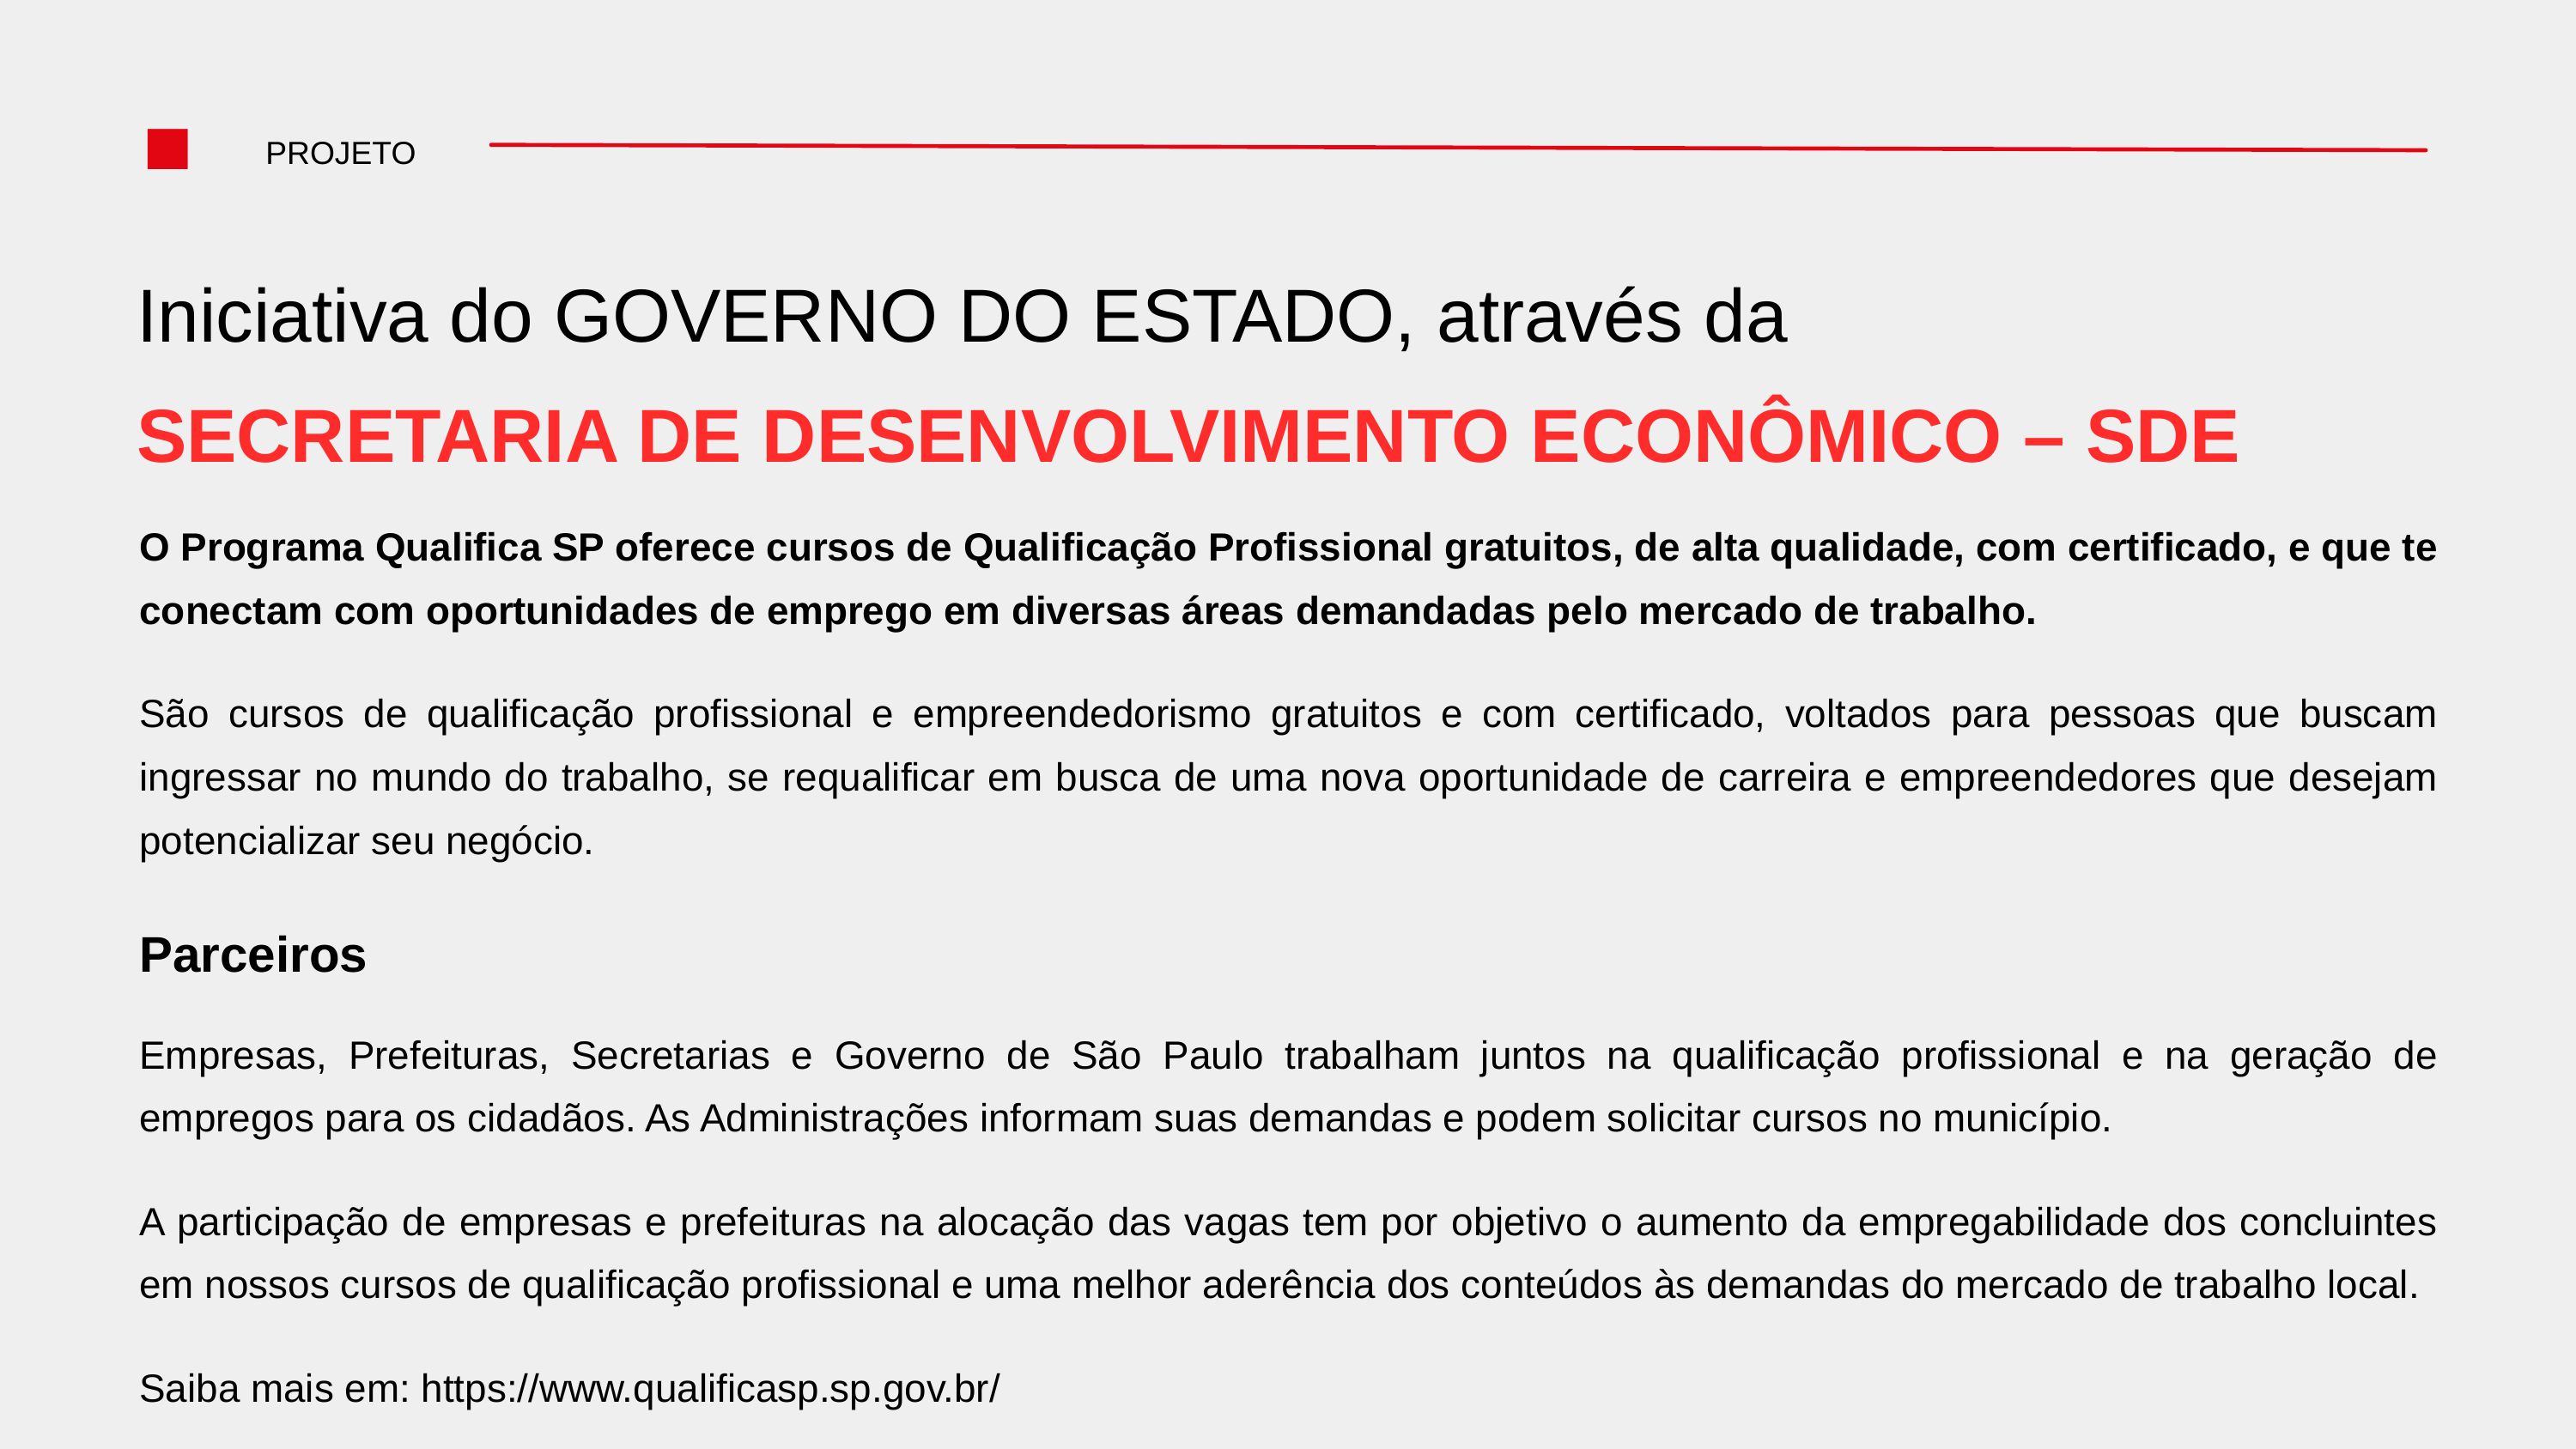

PROJETO
Iniciativa do GOVERNO DO ESTADO, através da
SECRETARIA DE DESENVOLVIMENTO ECONÔMICO – SDE
O Programa Qualifica SP oferece cursos de Qualificação Profissional gratuitos, de alta qualidade, com certificado, e que te conectam com oportunidades de emprego em diversas áreas demandadas pelo mercado de trabalho.

São cursos de qualificação profissional e empreendedorismo gratuitos e com certificado, voltados para pessoas que buscam ingressar no mundo do trabalho, se requalificar em busca de uma nova oportunidade de carreira e empreendedores que desejam potencializar seu negócio.

Parceiros

Empresas, Prefeituras, Secretarias e Governo de São Paulo trabalham juntos na qualificação profissional e na geração de empregos para os cidadãos. As Administrações informam suas demandas e podem solicitar cursos no município.

A participação de empresas e prefeituras na alocação das vagas tem por objetivo o aumento da empregabilidade dos concluintes em nossos cursos de qualificação profissional e uma melhor aderência dos conteúdos às demandas do mercado de trabalho local.

Saiba mais em: https://www.qualificasp.sp.gov.br/